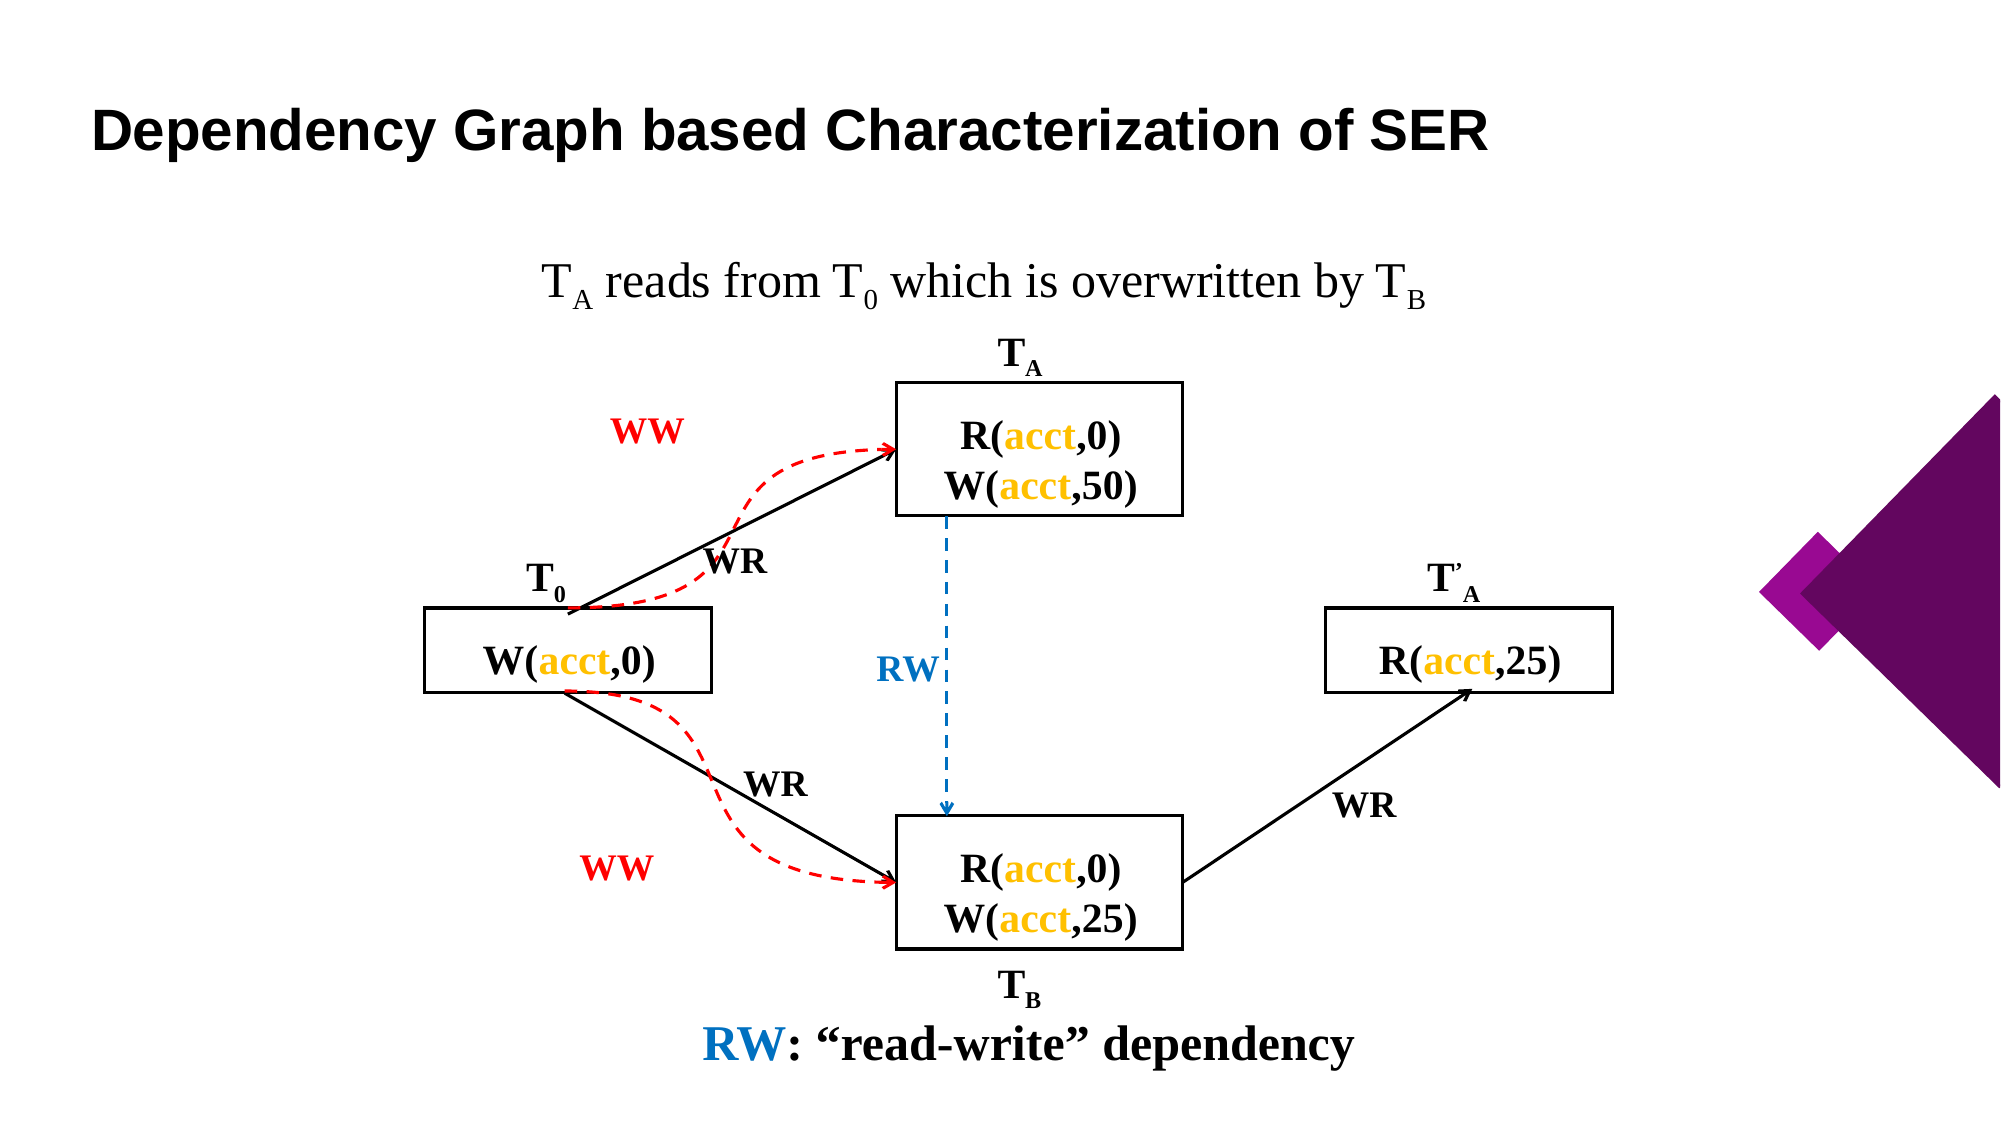

# Dependency Graph based Characterization of SER
TA reads from T0 which is overwritten by TB
TA

WW
R(acct,0)
W(acct,50)
WR
T0
T’A

W(acct,0)
R(acct,25)

RW
WR
WR

R(acct,0)
W(acct,25)
WW
TB
RW: “read-write” dependency
16